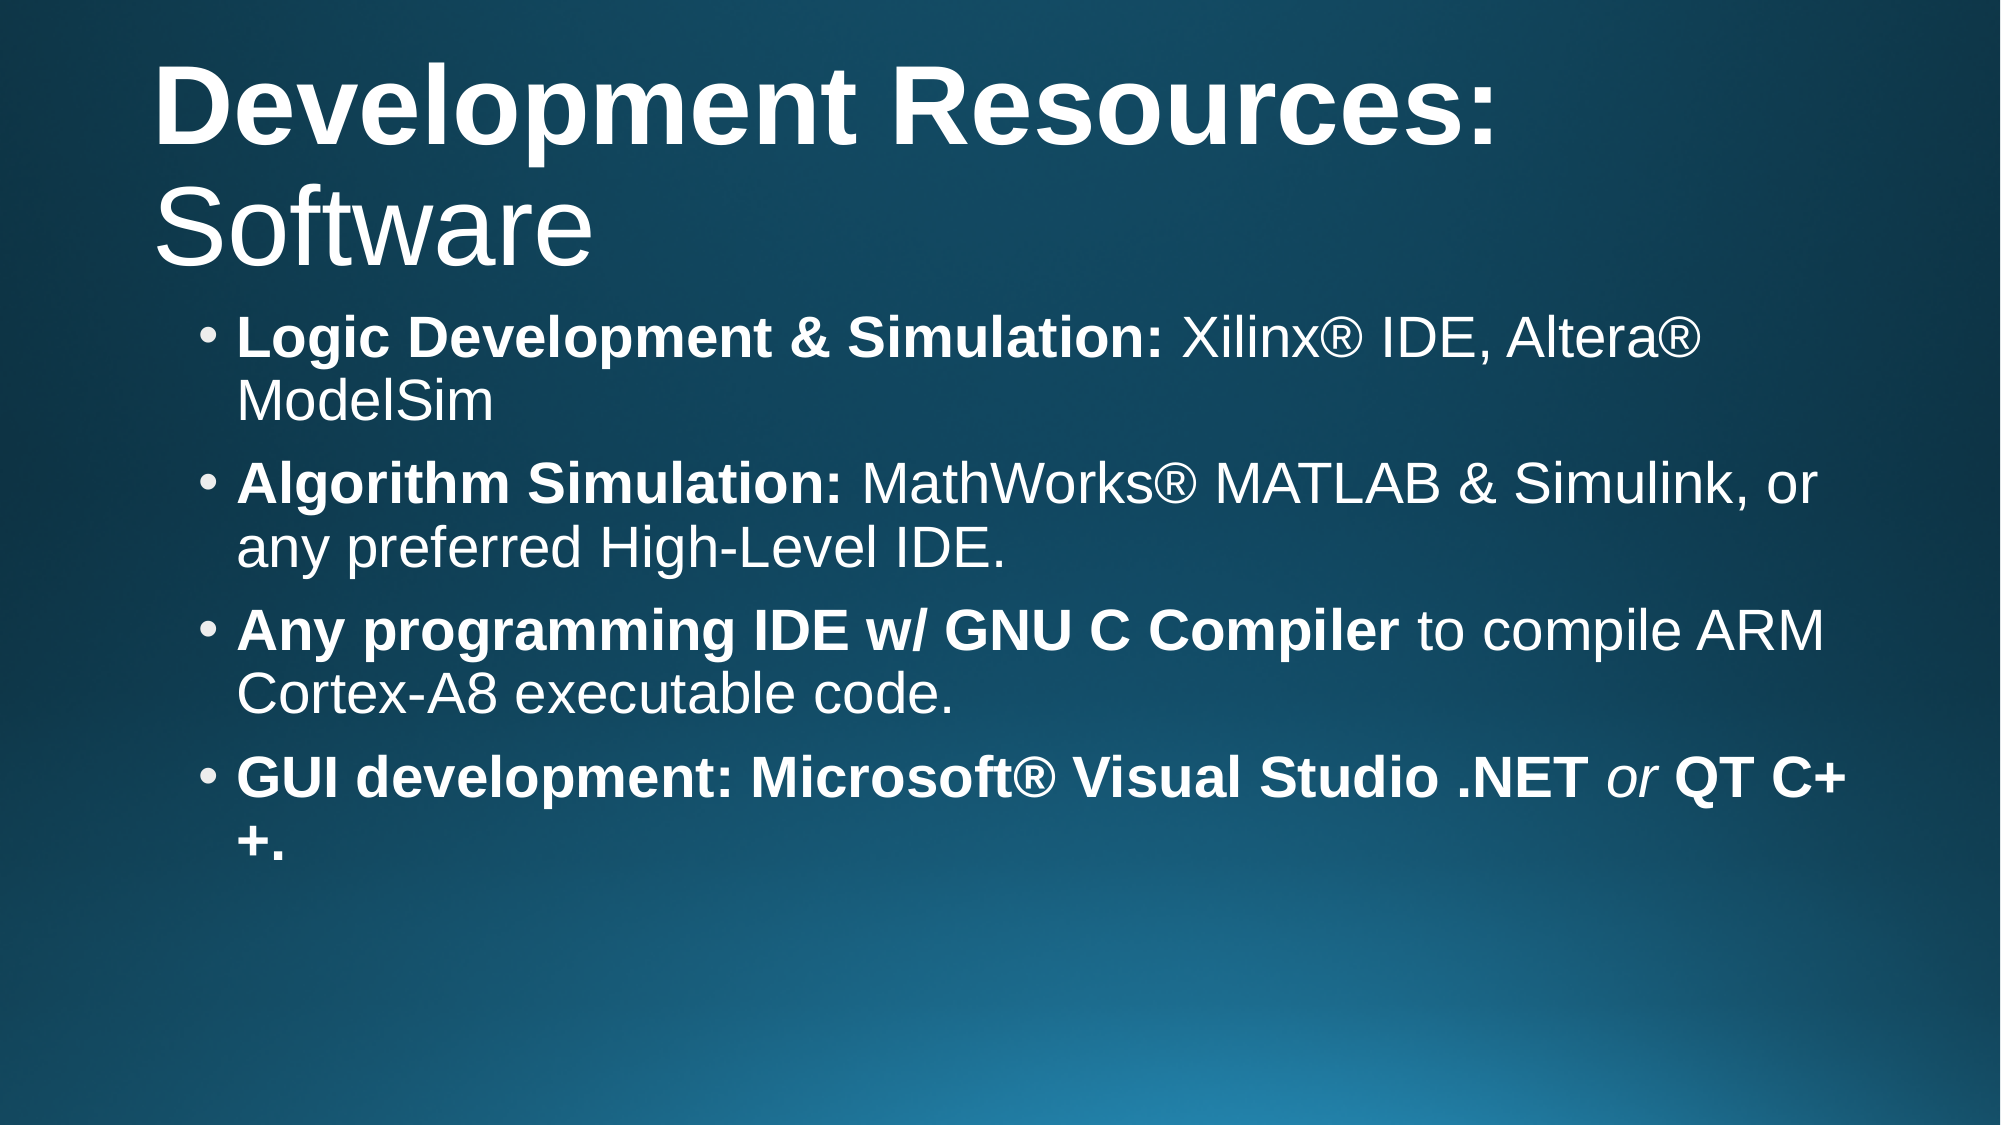

# Development Resources: Software
Logic Development & Simulation: Xilinx® IDE, Altera® ModelSim
Algorithm Simulation: MathWorks® MATLAB & Simulink, or any preferred High-Level IDE.
Any programming IDE w/ GNU C Compiler to compile ARM Cortex-A8 executable code.
GUI development: Microsoft® Visual Studio .NET or QT C++.